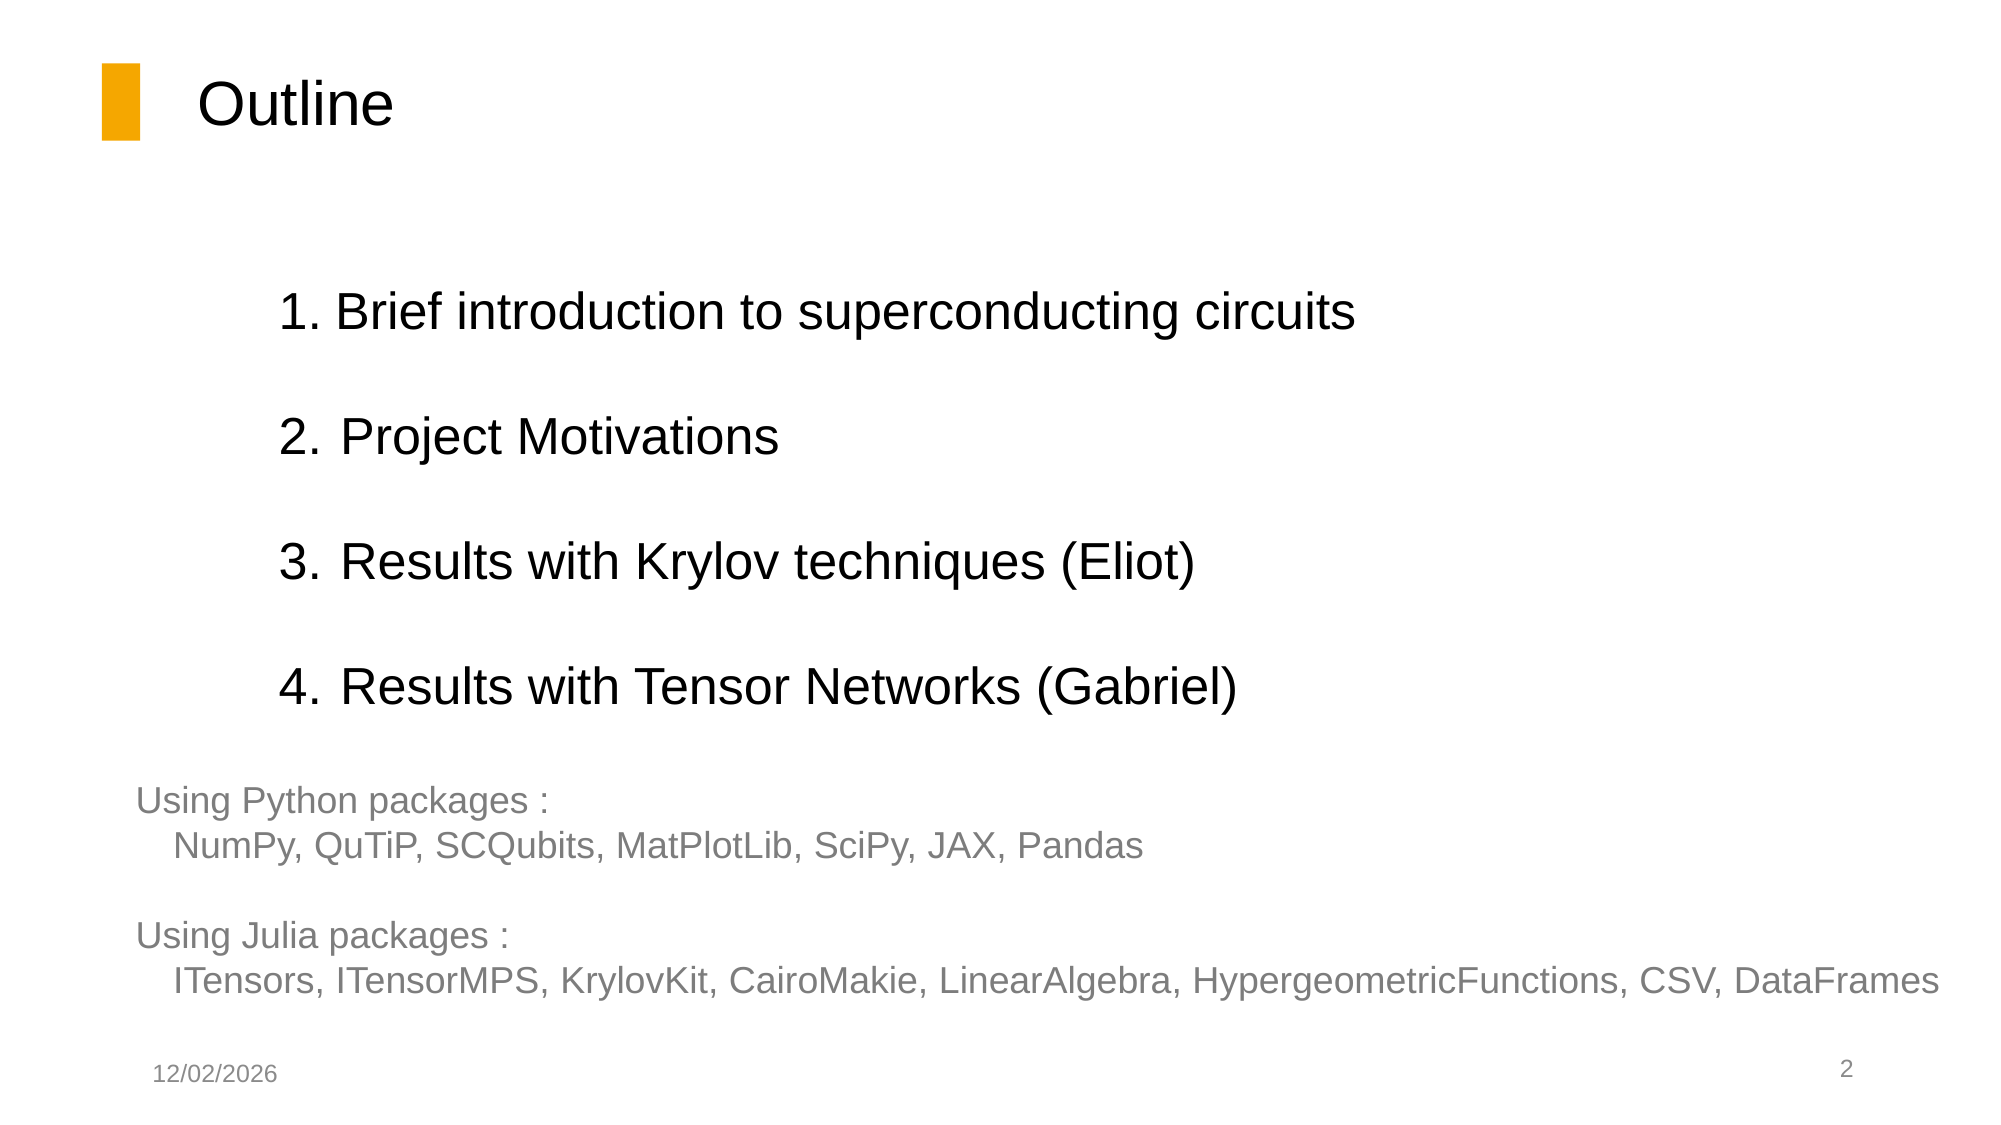

Outline
Brief introduction to superconducting circuits

 Project Motivations

 Results with Krylov techniques (Eliot)

 Results with Tensor Networks (Gabriel)
Using Python packages :
 NumPy, QuTiP, SCQubits, MatPlotLib, SciPy, JAX, Pandas

Using Julia packages :
 ITensors, ITensorMPS, KrylovKit, CairoMakie, LinearAlgebra, HypergeometricFunctions, CSV, DataFrames
2
12/02/2026